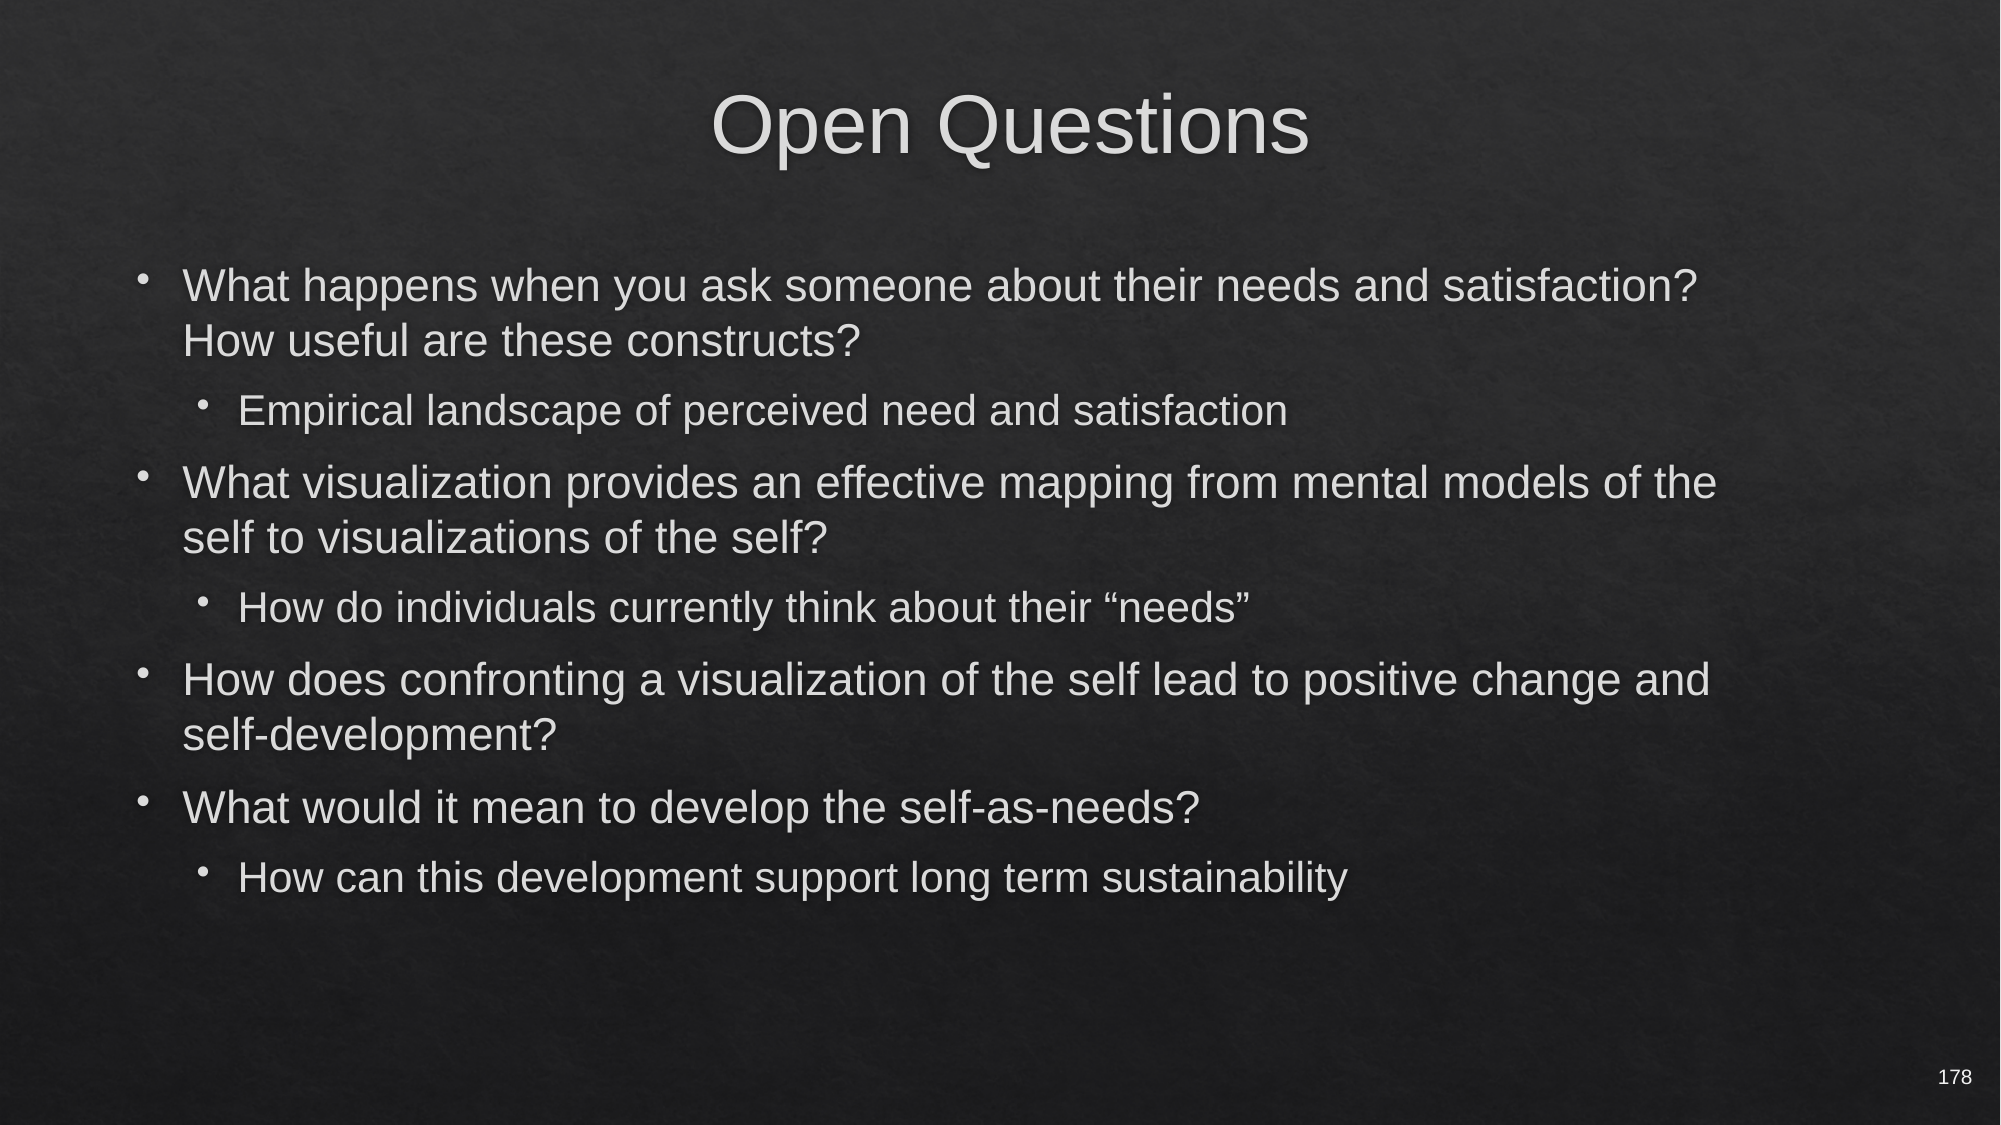

# Open Questions
What happens when you ask someone about their needs and satisfaction? How useful are these constructs?
Empirical landscape of perceived need and satisfaction
What visualization provides an effective mapping from mental models of the self to visualizations of the self?
How do individuals currently think about their “needs”
How does confronting a visualization of the self lead to positive change and self-development?
What would it mean to develop the self-as-needs?
How can this development support long term sustainability

178